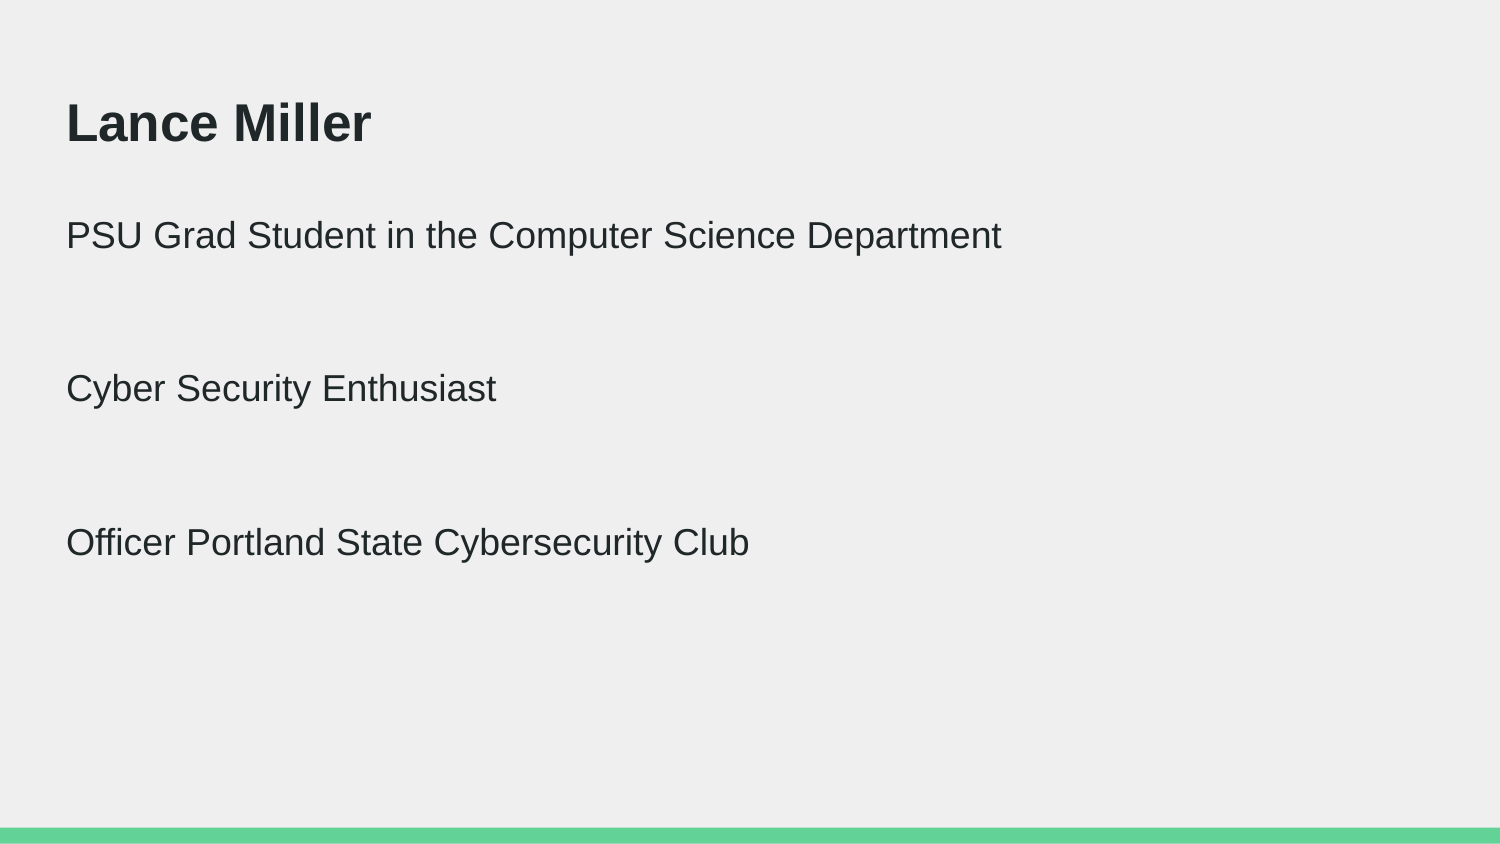

# Lance Miller
PSU Grad Student in the Computer Science Department

Cyber Security Enthusiast

Officer Portland State Cybersecurity Club